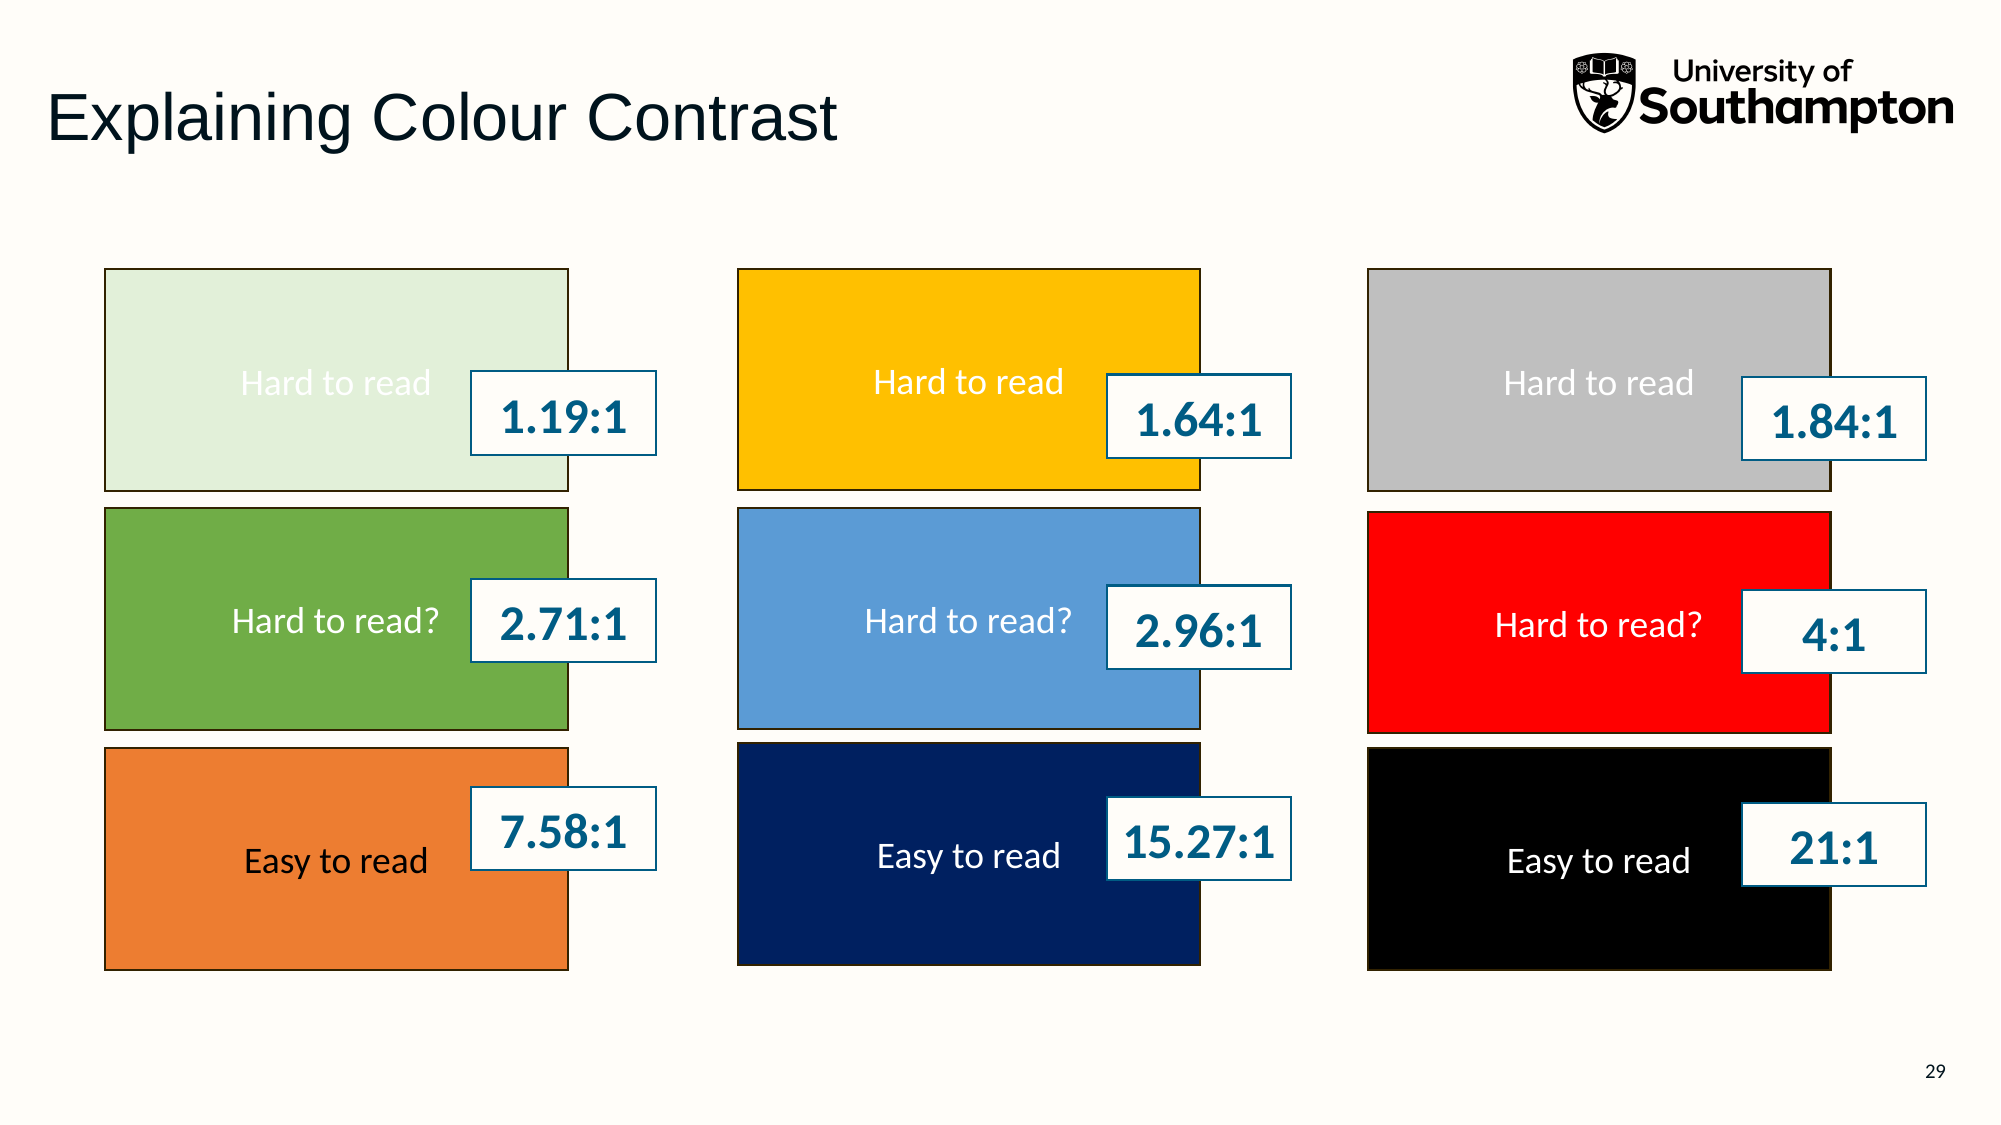

# Explaining Colour Contrast

Hard to read
Hard to read
Hard to read
1.19:1
1.64:1
1.84:1

Hard to read?
Hard to read?
Hard to read?
2.71:1
2.96:1
4:1

Easy to read
Easy to read
Easy to read
7.58:1
15.27:1
21:1
29